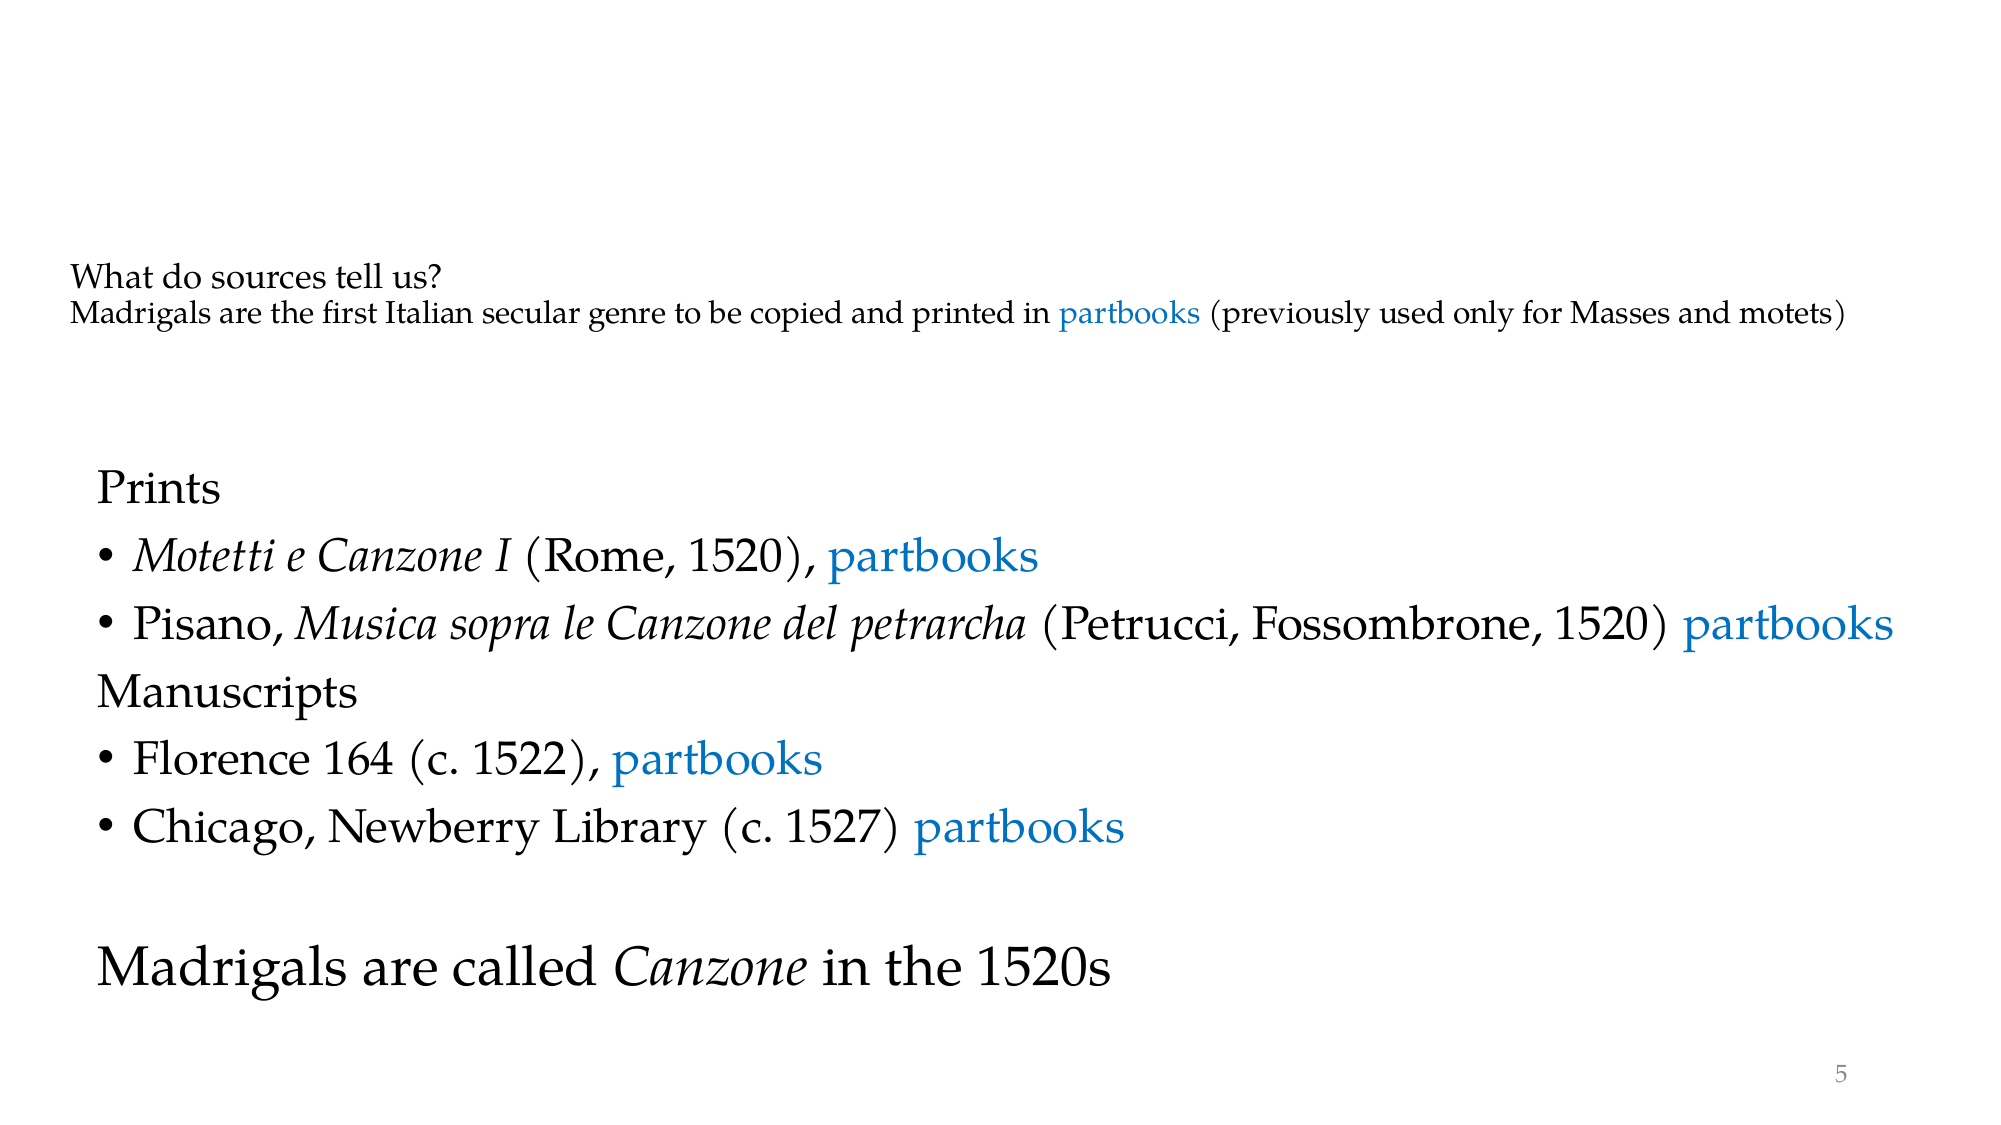

# What do sources tell us? Madrigals are the first Italian secular genre to be copied and printed in partbooks (previously used only for Masses and motets)
Prints
Motetti e Canzone I (Rome, 1520), partbooks
Pisano, Musica sopra le Canzone del petrarcha (Petrucci, Fossombrone, 1520) partbooks
Manuscripts
Florence 164 (c. 1522), partbooks
Chicago, Newberry Library (c. 1527) partbooks

Madrigals are called Canzone in the 1520s
5